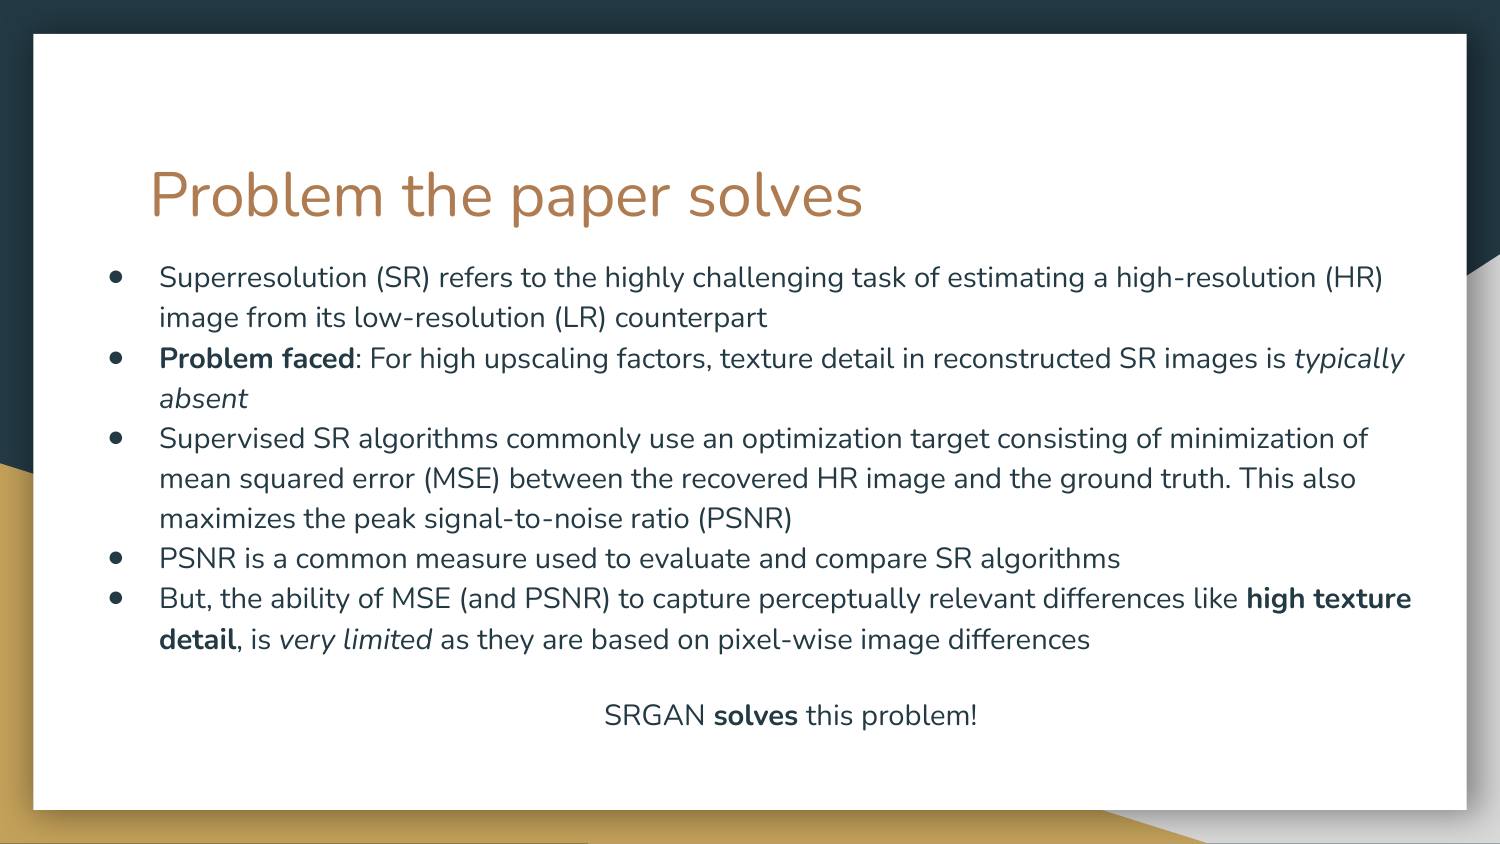

# Problem the paper solves
Superresolution (SR) refers to the highly challenging task of estimating a high-resolution (HR) image from its low-resolution (LR) counterpart
Problem faced: For high upscaling factors, texture detail in reconstructed SR images is typically absent
Supervised SR algorithms commonly use an optimization target consisting of minimization of mean squared error (MSE) between the recovered HR image and the ground truth. This also maximizes the peak signal-to-noise ratio (PSNR)
PSNR is a common measure used to evaluate and compare SR algorithms
But, the ability of MSE (and PSNR) to capture perceptually relevant differences like high texture detail, is very limited as they are based on pixel-wise image differences

SRGAN solves this problem!